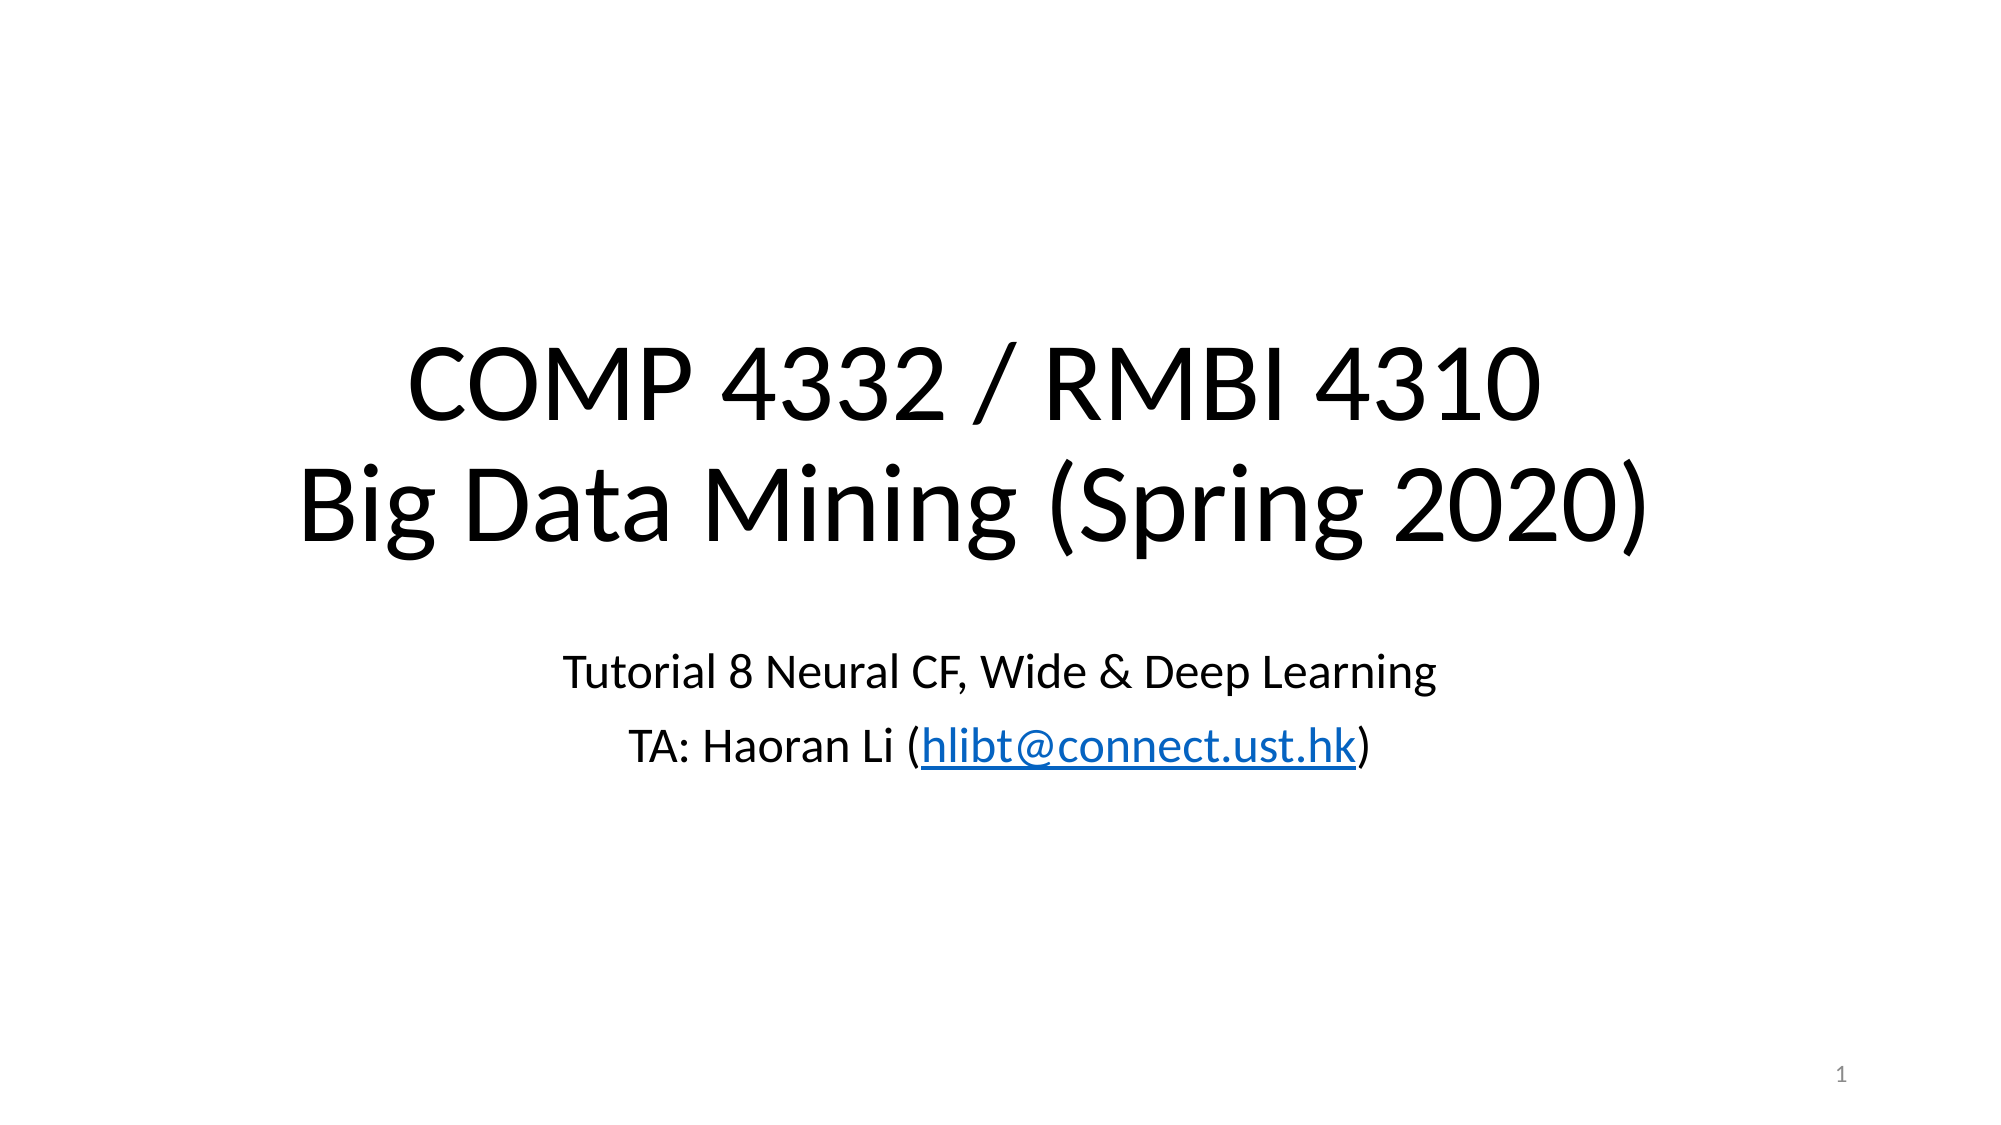

# COMP 4332 / RMBI 4310 Big Data Mining (Spring 2020)
Tutorial 8 Neural CF, Wide & Deep Learning
TA: Haoran Li (hlibt@connect.ust.hk)
1